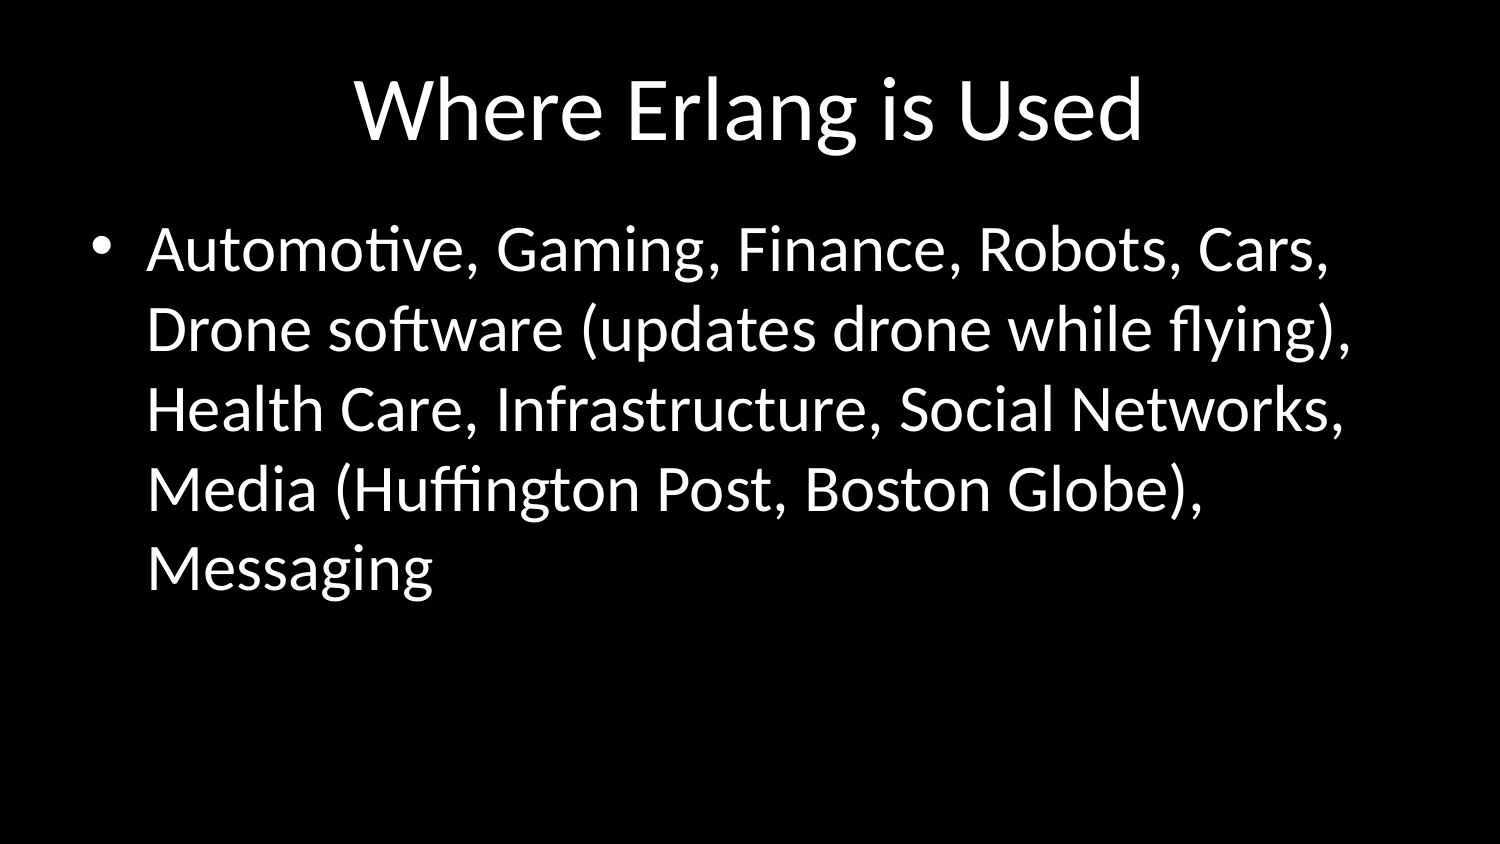

# Where Erlang is Used
Automotive, Gaming, Finance, Robots, Cars, Drone software (updates drone while flying), Health Care, Infrastructure, Social Networks, Media (Huffington Post, Boston Globe), Messaging